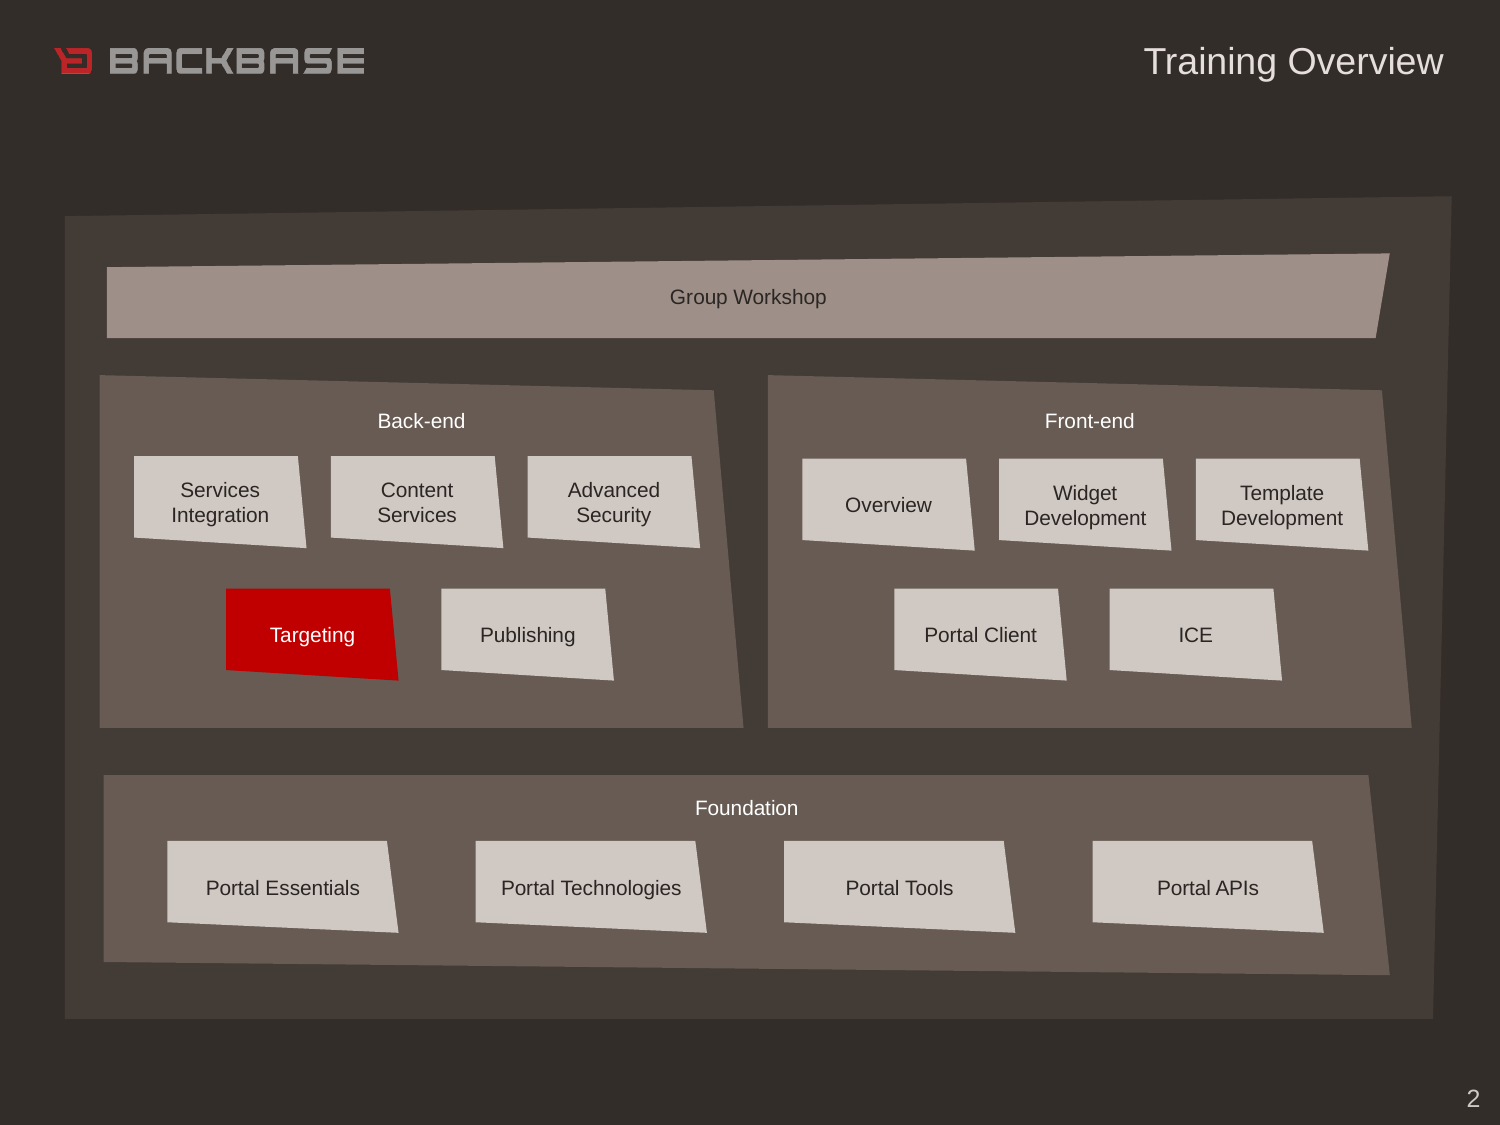

Training Overview

Group Workshop

Back-end

Front-end
Services
Integration
Content
Services
Advanced
Security
Overview
Widget
Development
Template
Development
Targeting
Publishing
Portal Client
ICE

Foundation
Portal Essentials
Portal Technologies
Portal Tools
Portal APIs
2